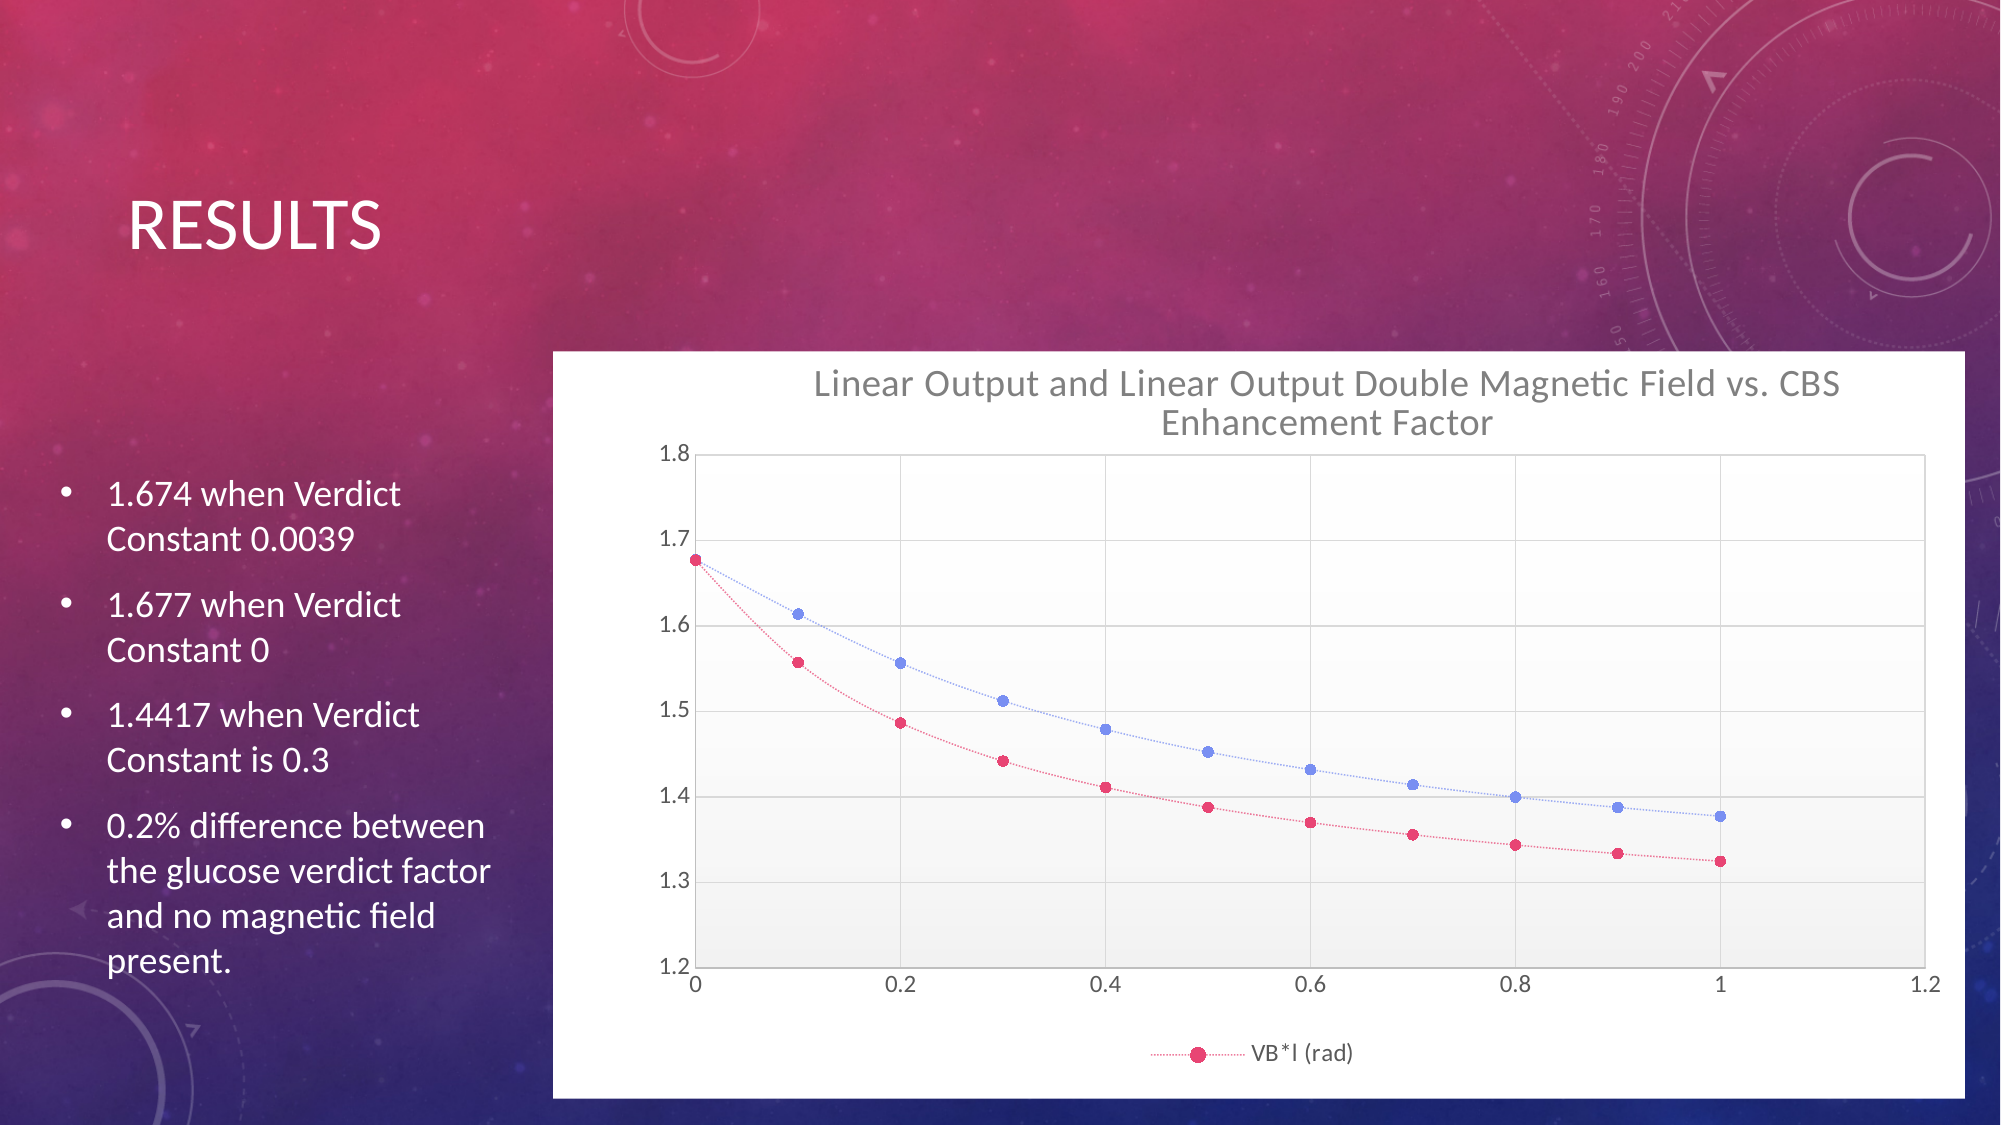

# Results
1.674 when Verdict Constant 0.0039
1.677 when Verdict Constant 0
1.4417 when Verdict Constant is 0.3
0.2% difference between the glucose verdict factor and no magnetic field present.

### Chart: Linear Output and Linear Output Double Magnetic Field vs. CBS Enhancement Factor

| Category |  |  |
|---|---|---|